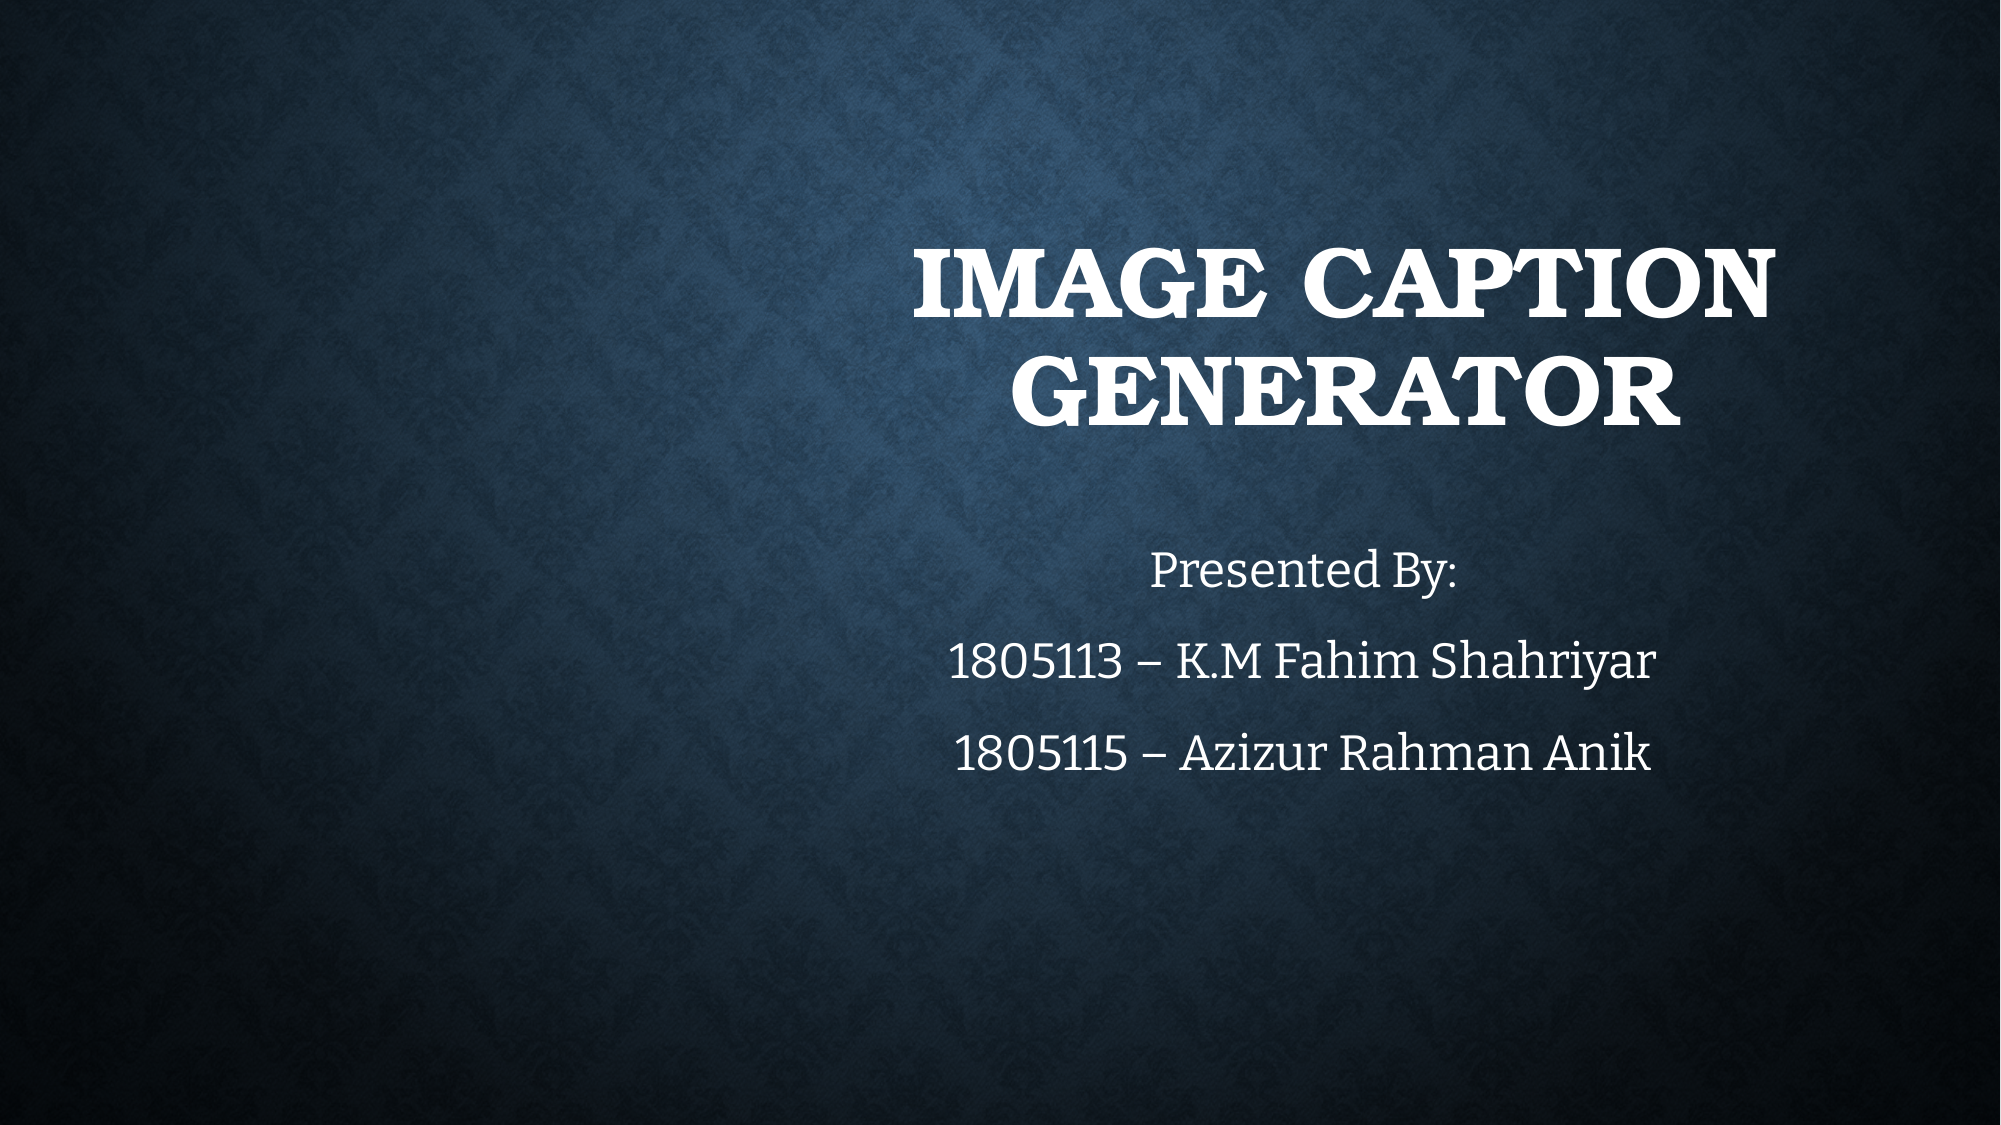

# Image caption generator
Presented By:
1805113 – K.M Fahim Shahriyar
1805115 – Azizur Rahman Anik